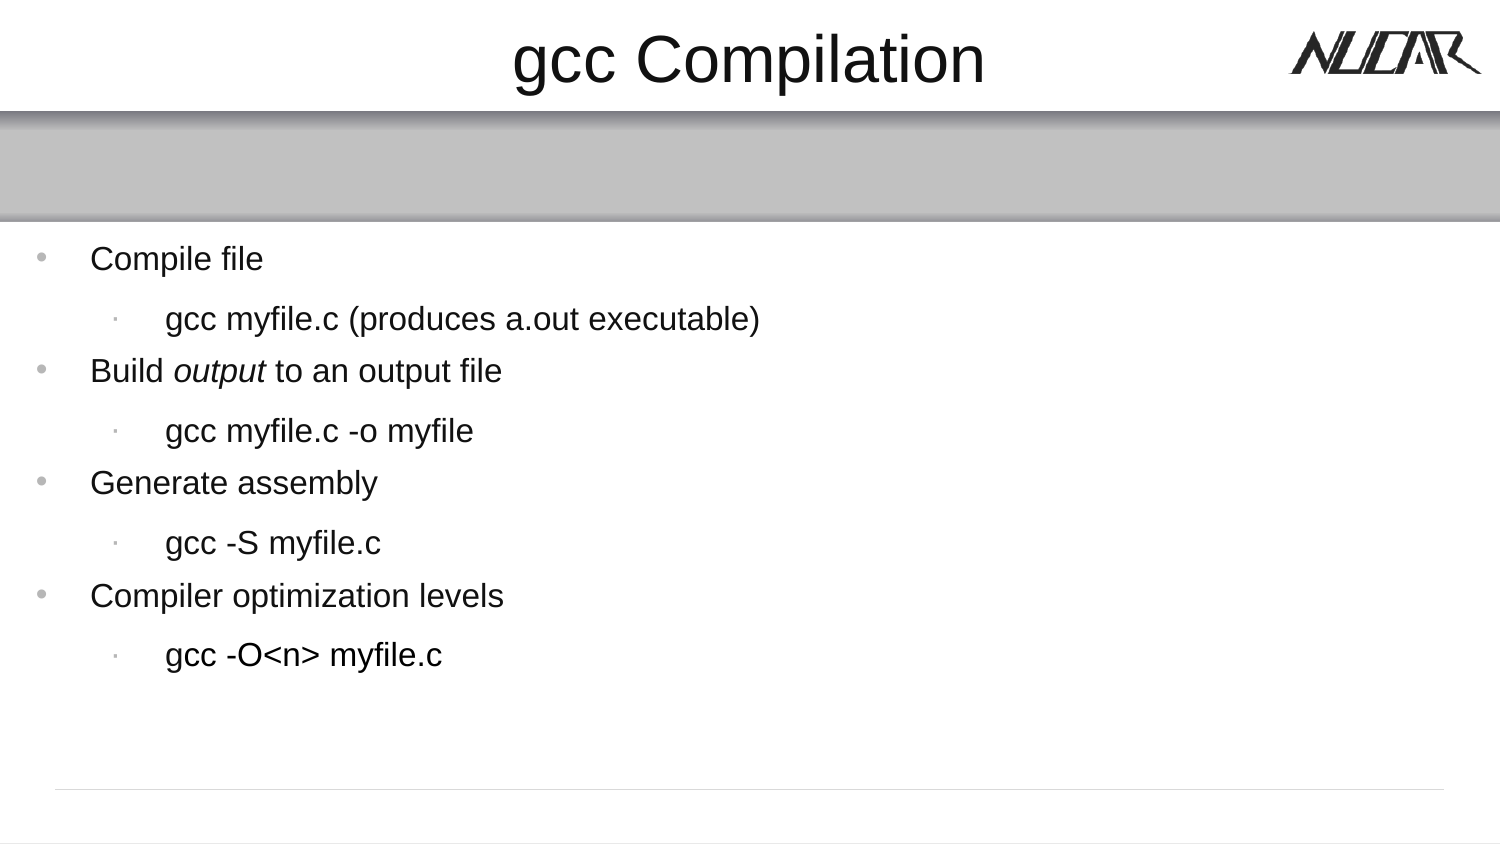

# gcc Compilation
Compile file
gcc myfile.c (produces a.out executable)
Build output to an output file
gcc myfile.c -o myfile
Generate assembly
gcc -S myfile.c
Compiler optimization levels
gcc -O<n> myfile.c